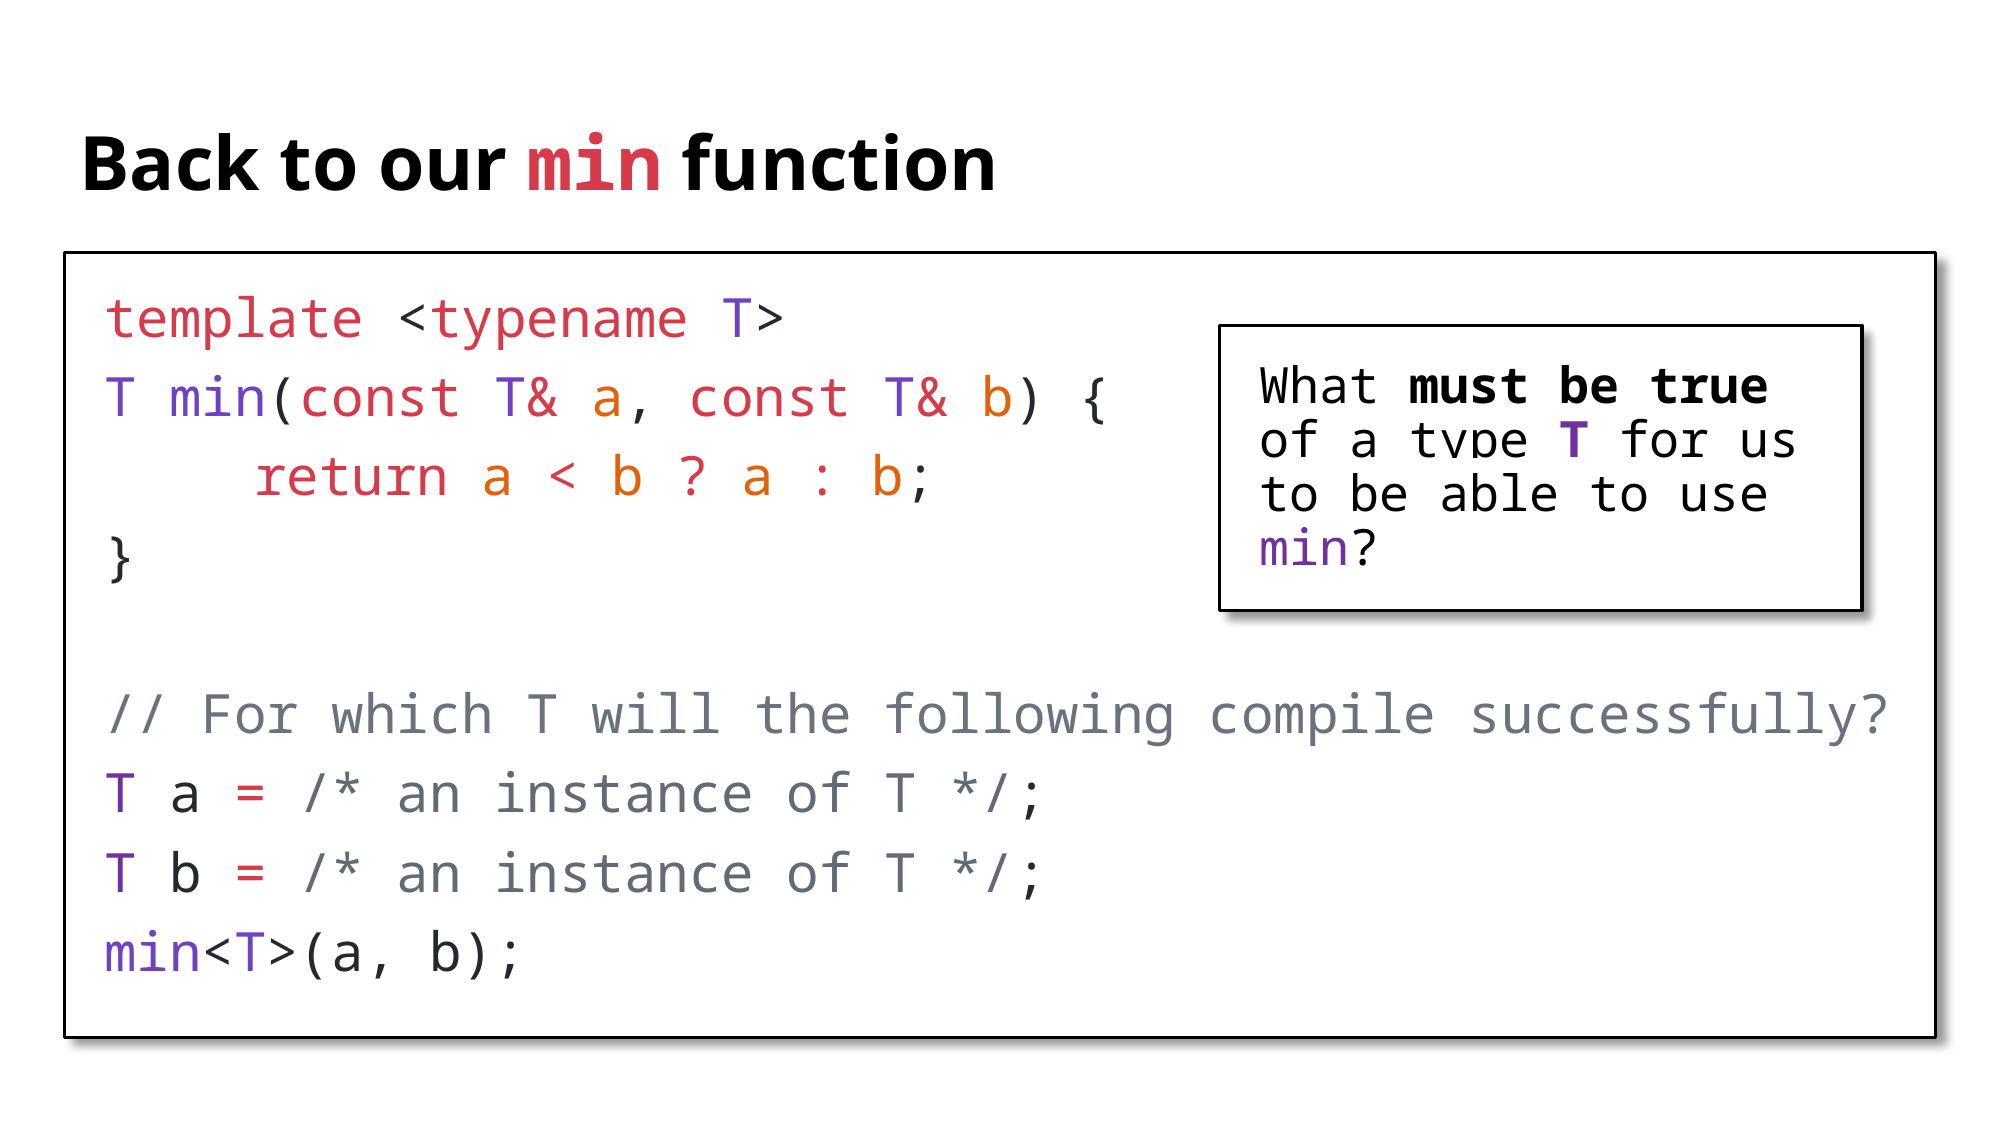

# Back to our min function
template <typename T>
T min(const T& a, const T& b) {
	return a < b ? a : b;
}

// For which T will the following compile successfully?
T a = /* an instance of T */;
T b = /* an instance of T */;
min<T>(a, b);

What must be true of a type T for us to be able to use min?